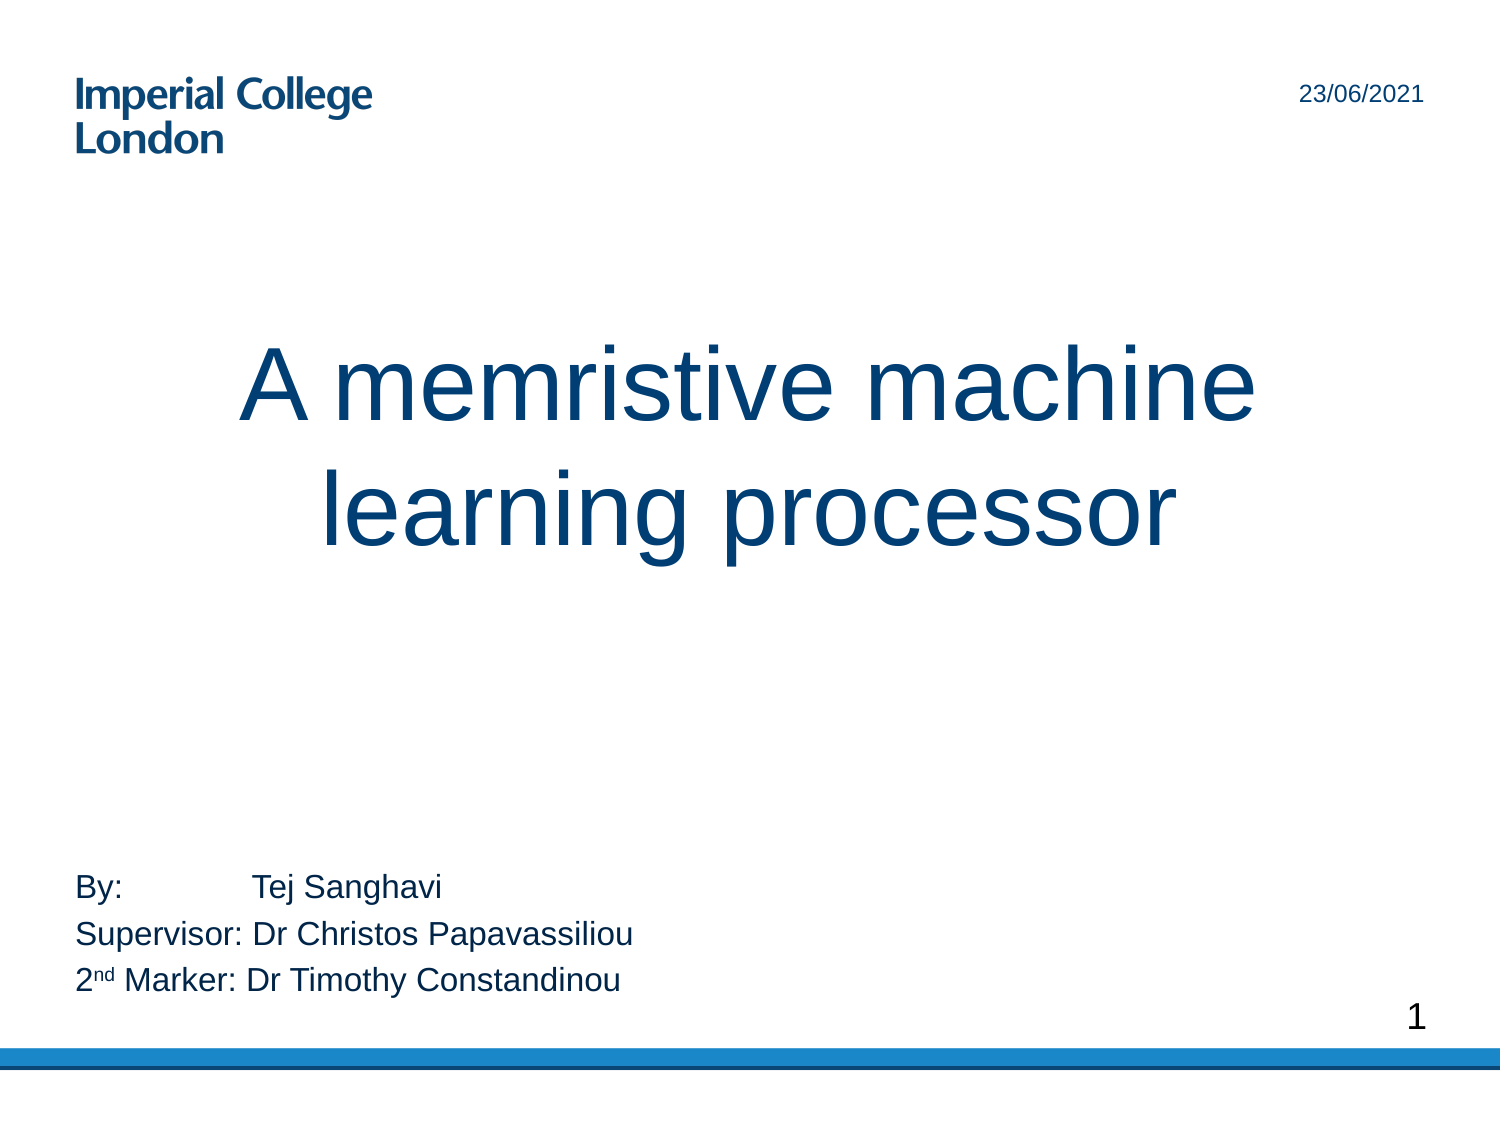

23/06/2021
# A memristive machine learning processor
By:              Tej Sanghavi
Supervisor: Dr Christos Papavassiliou
2nd Marker: Dr Timothy Constandinou
1